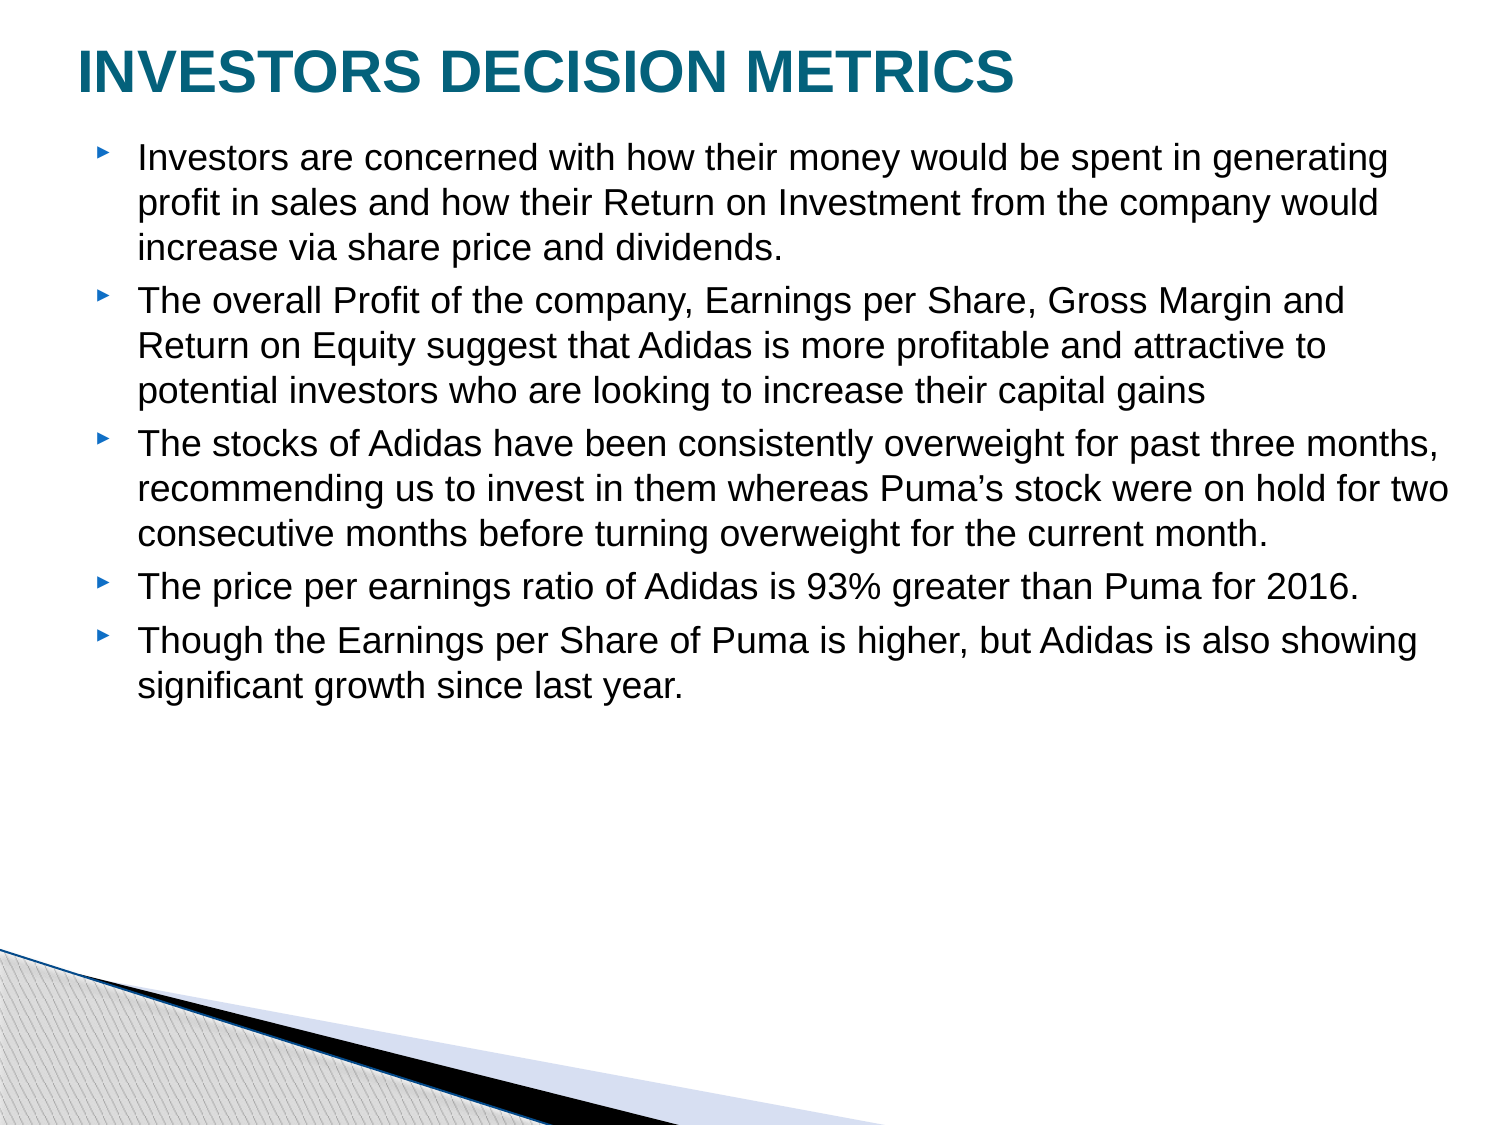

# INVESTORS DECISION METRICS
Investors are concerned with how their money would be spent in generating profit in sales and how their Return on Investment from the company would increase via share price and dividends.
The overall Profit of the company, Earnings per Share, Gross Margin and Return on Equity suggest that Adidas is more profitable and attractive to potential investors who are looking to increase their capital gains
The stocks of Adidas have been consistently overweight for past three months, recommending us to invest in them whereas Puma’s stock were on hold for two consecutive months before turning overweight for the current month.
The price per earnings ratio of Adidas is 93% greater than Puma for 2016.
Though the Earnings per Share of Puma is higher, but Adidas is also showing significant growth since last year.